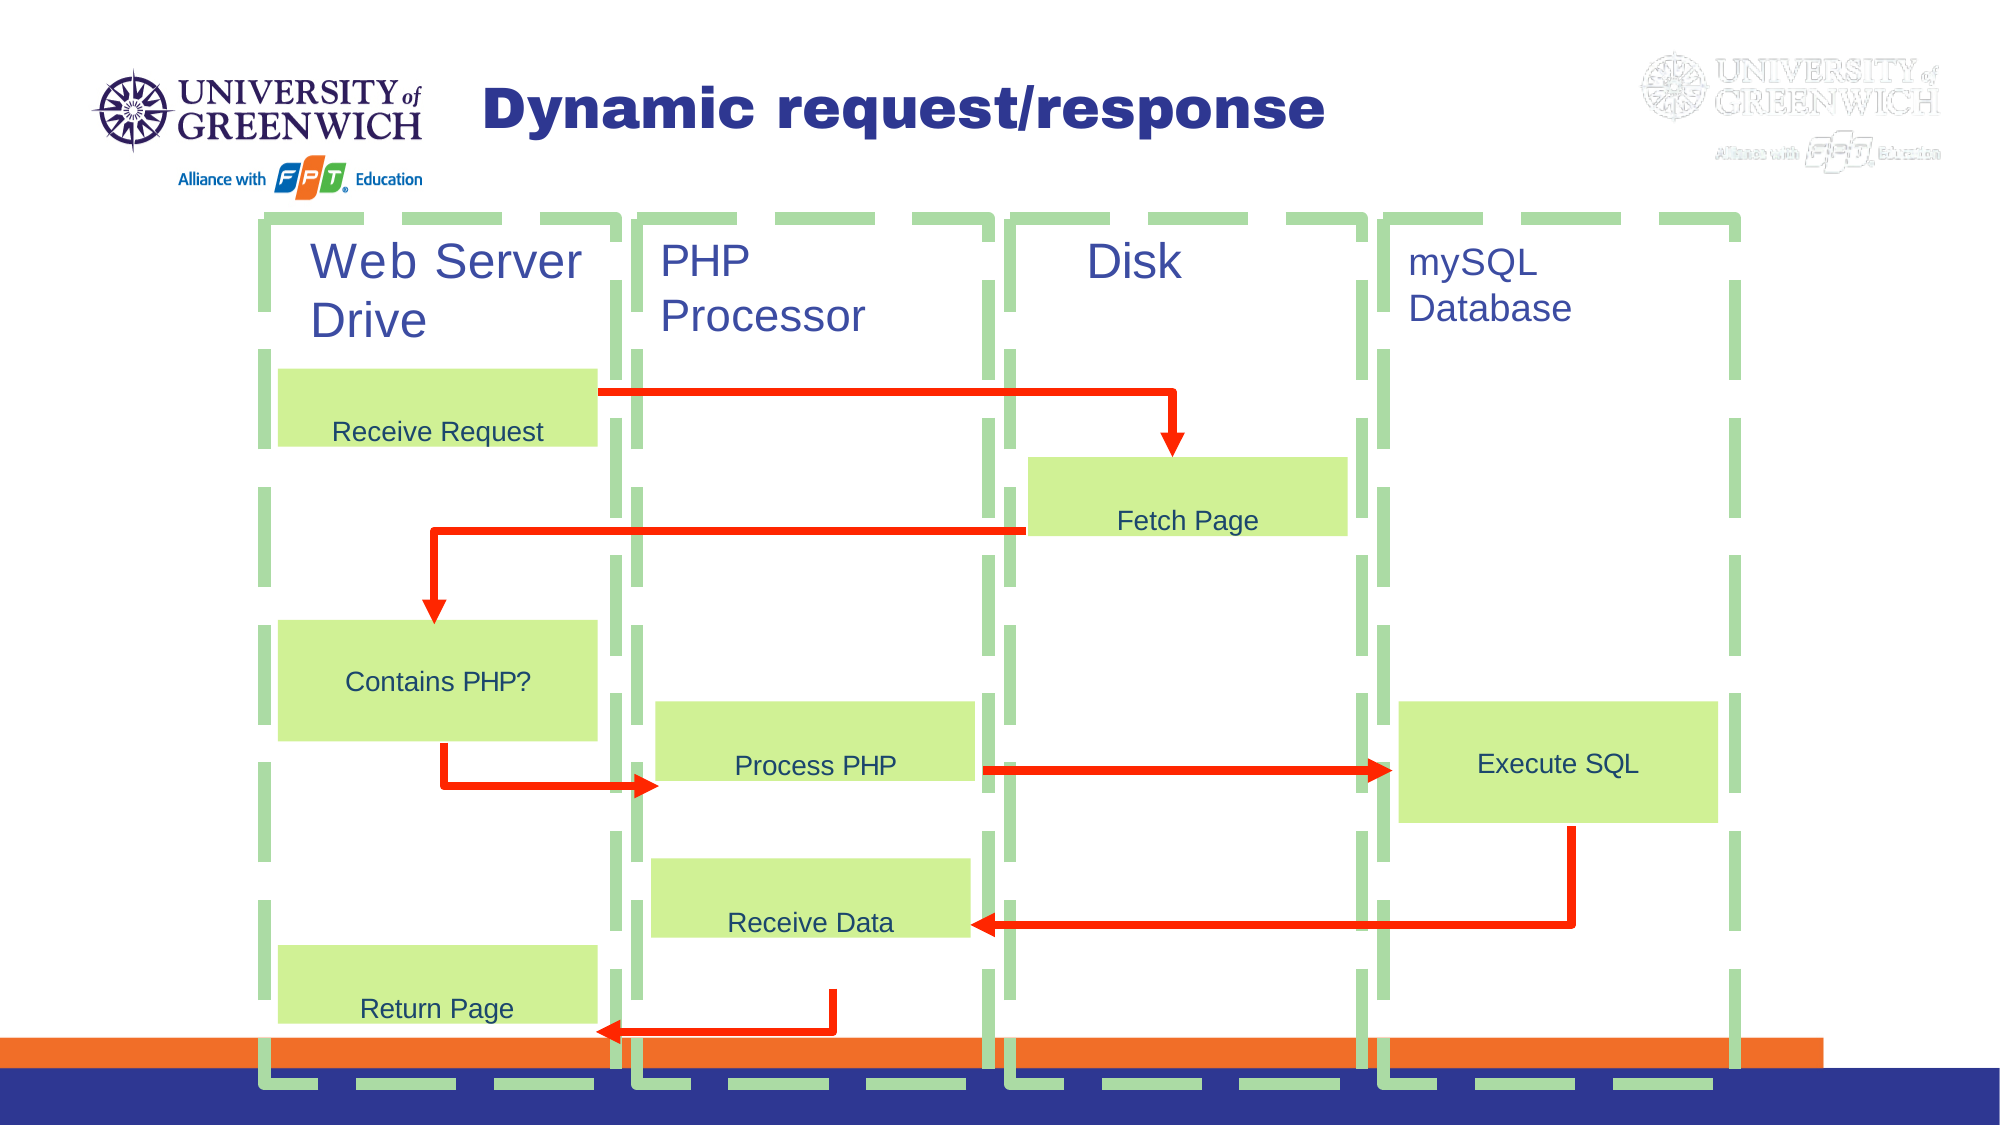

# Dynamic request/response

Web Server	Disk Drive
PHP Processor
mySQL Database

Receive Request

Fetch Page

Contains PHP?

Process PHP
Execute SQL

Receive Data

Return Page